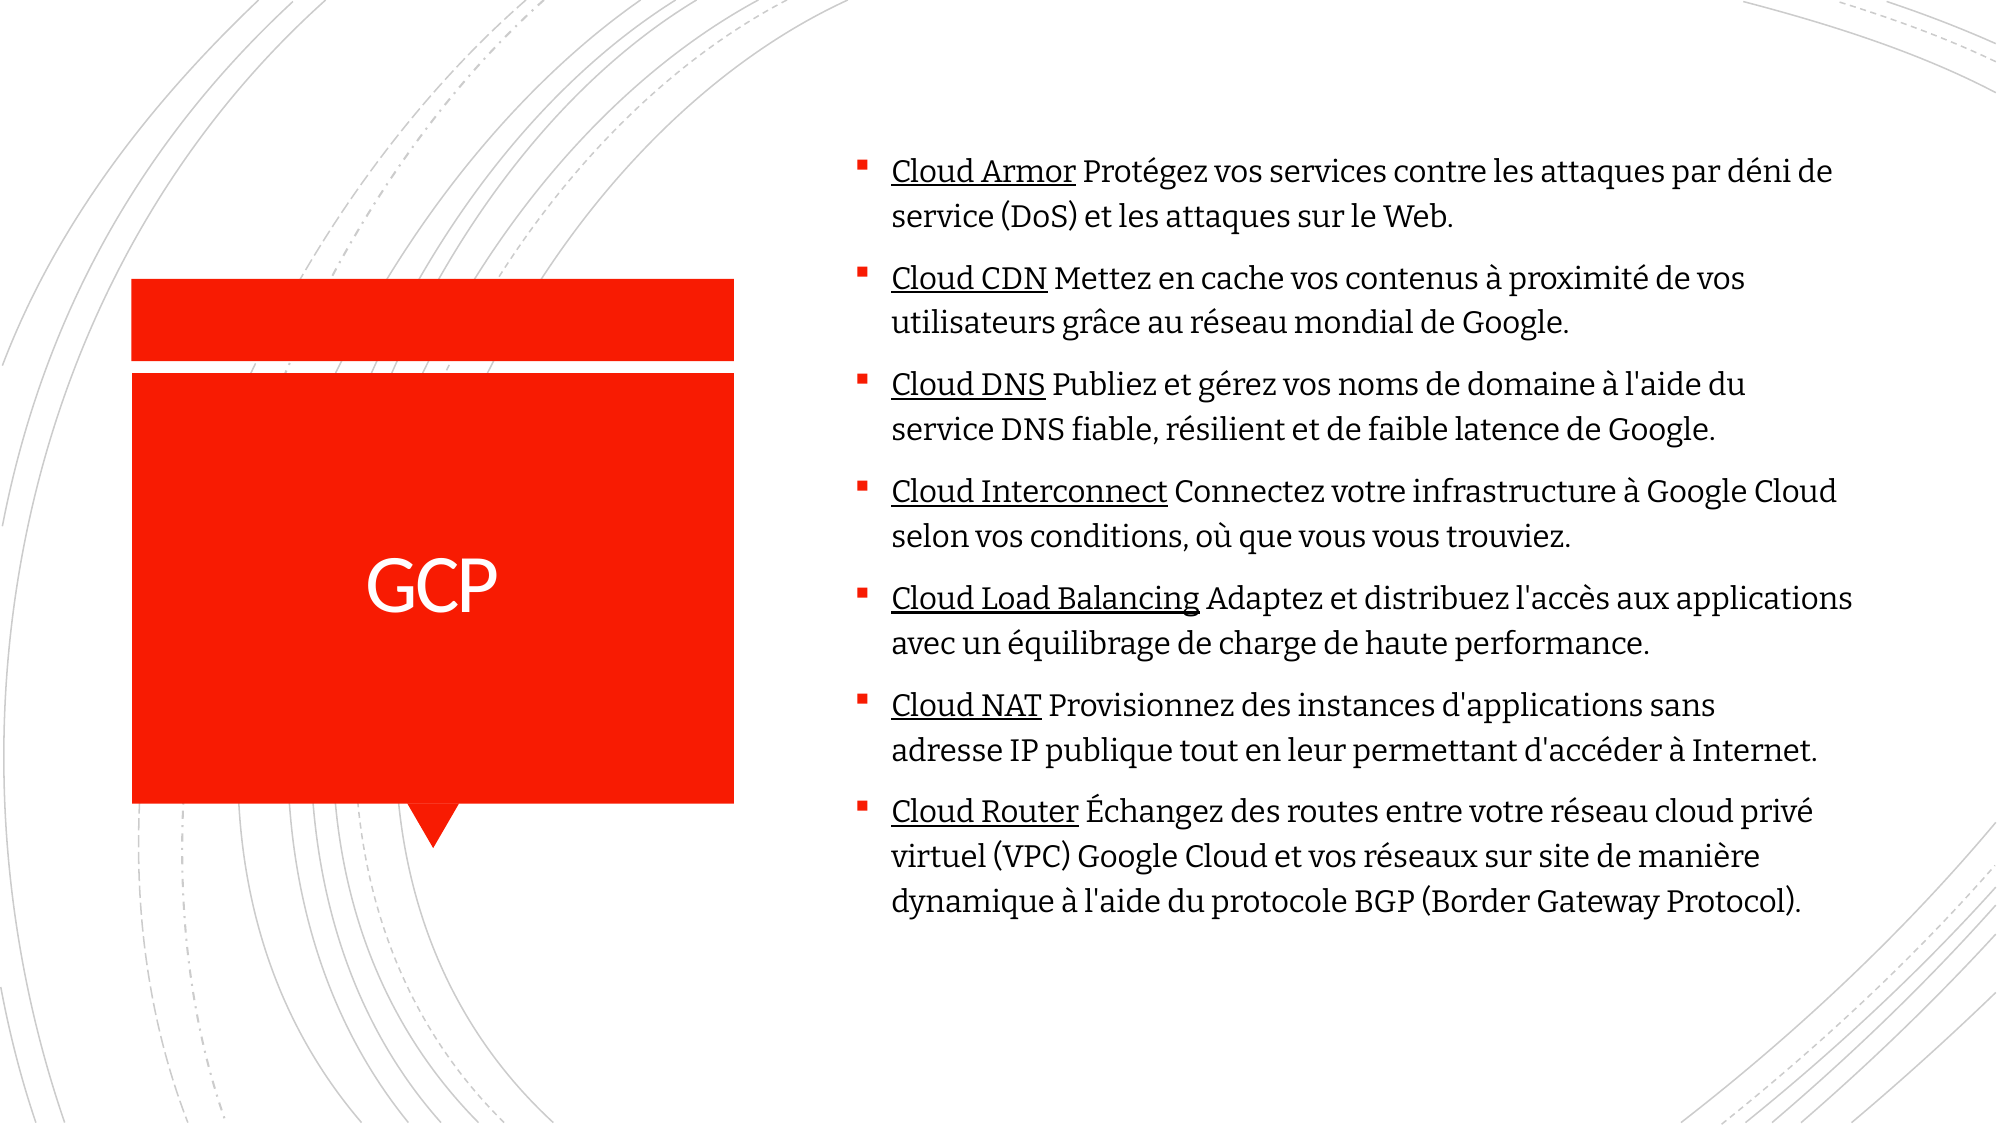

Cloud Armor Protégez vos services contre les attaques par déni de service (DoS) et les attaques sur le Web.
Cloud CDN Mettez en cache vos contenus à proximité de vos utilisateurs grâce au réseau mondial de Google.
Cloud DNS Publiez et gérez vos noms de domaine à l'aide du service DNS fiable, résilient et de faible latence de Google.
Cloud Interconnect Connectez votre infrastructure à Google Cloud selon vos conditions, où que vous vous trouviez.
Cloud Load Balancing Adaptez et distribuez l'accès aux applications avec un équilibrage de charge de haute performance.
Cloud NAT Provisionnez des instances d'applications sans adresse IP publique tout en leur permettant d'accéder à Internet.
Cloud Router Échangez des routes entre votre réseau cloud privé virtuel (VPC) Google Cloud et vos réseaux sur site de manière dynamique à l'aide du protocole BGP (Border Gateway Protocol).

# GCP